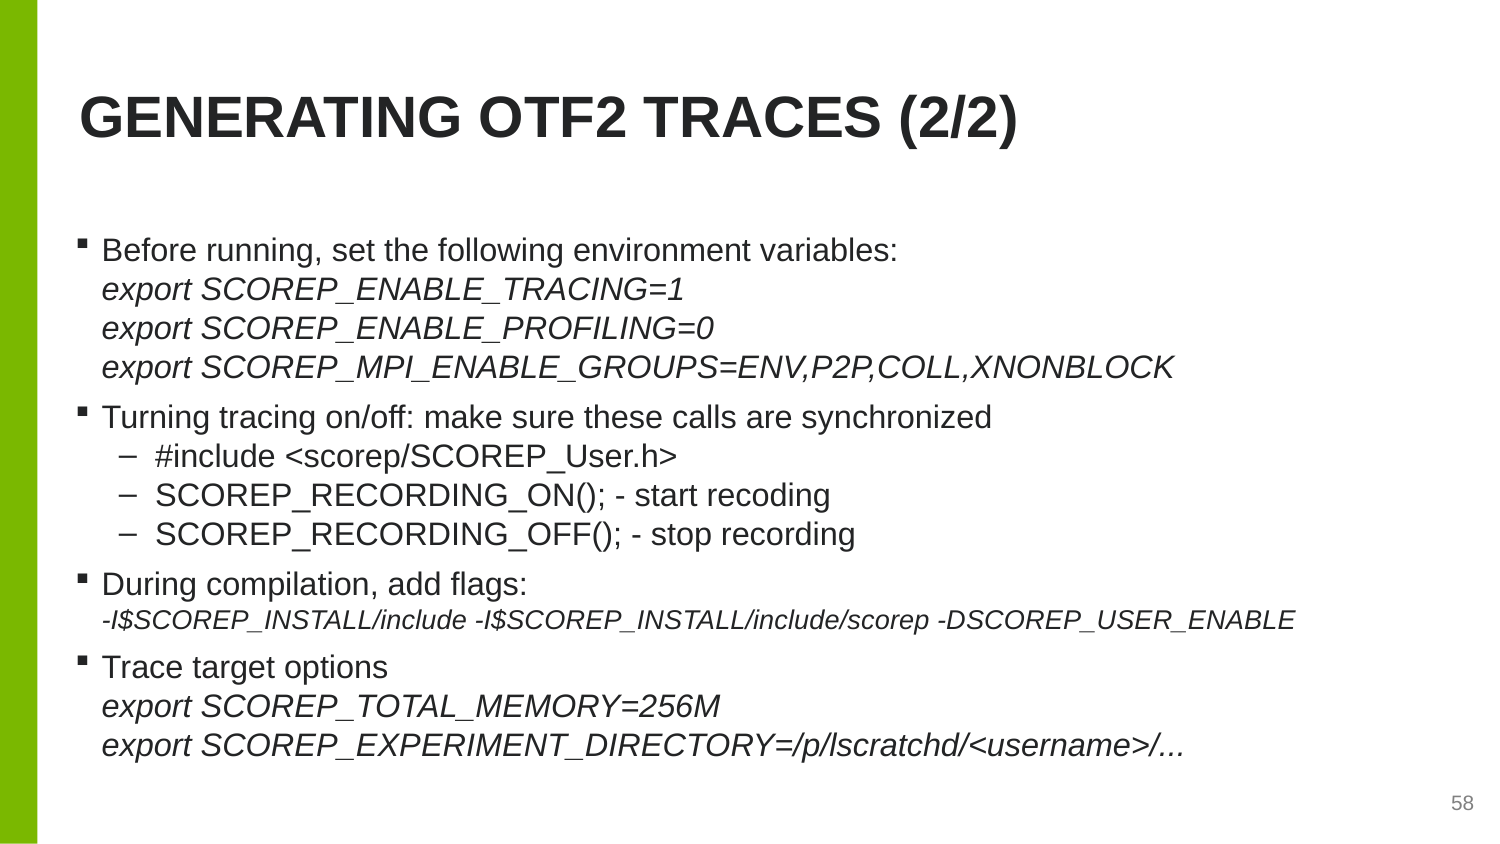

# Generating OTF2 traces (2/2)
Before running, set the following environment variables:
export SCOREP_ENABLE_TRACING=1
export SCOREP_ENABLE_PROFILING=0
export SCOREP_MPI_ENABLE_GROUPS=ENV,P2P,COLL,XNONBLOCK
Turning tracing on/off: make sure these calls are synchronized
#include <scorep/SCOREP_User.h>
SCOREP_RECORDING_ON(); - start recoding
SCOREP_RECORDING_OFF(); - stop recording
During compilation, add flags:
-I$SCOREP_INSTALL/include -I$SCOREP_INSTALL/include/scorep -DSCOREP_USER_ENABLE
Trace target options
export SCOREP_TOTAL_MEMORY=256M
export SCOREP_EXPERIMENT_DIRECTORY=/p/lscratchd/<username>/...

58